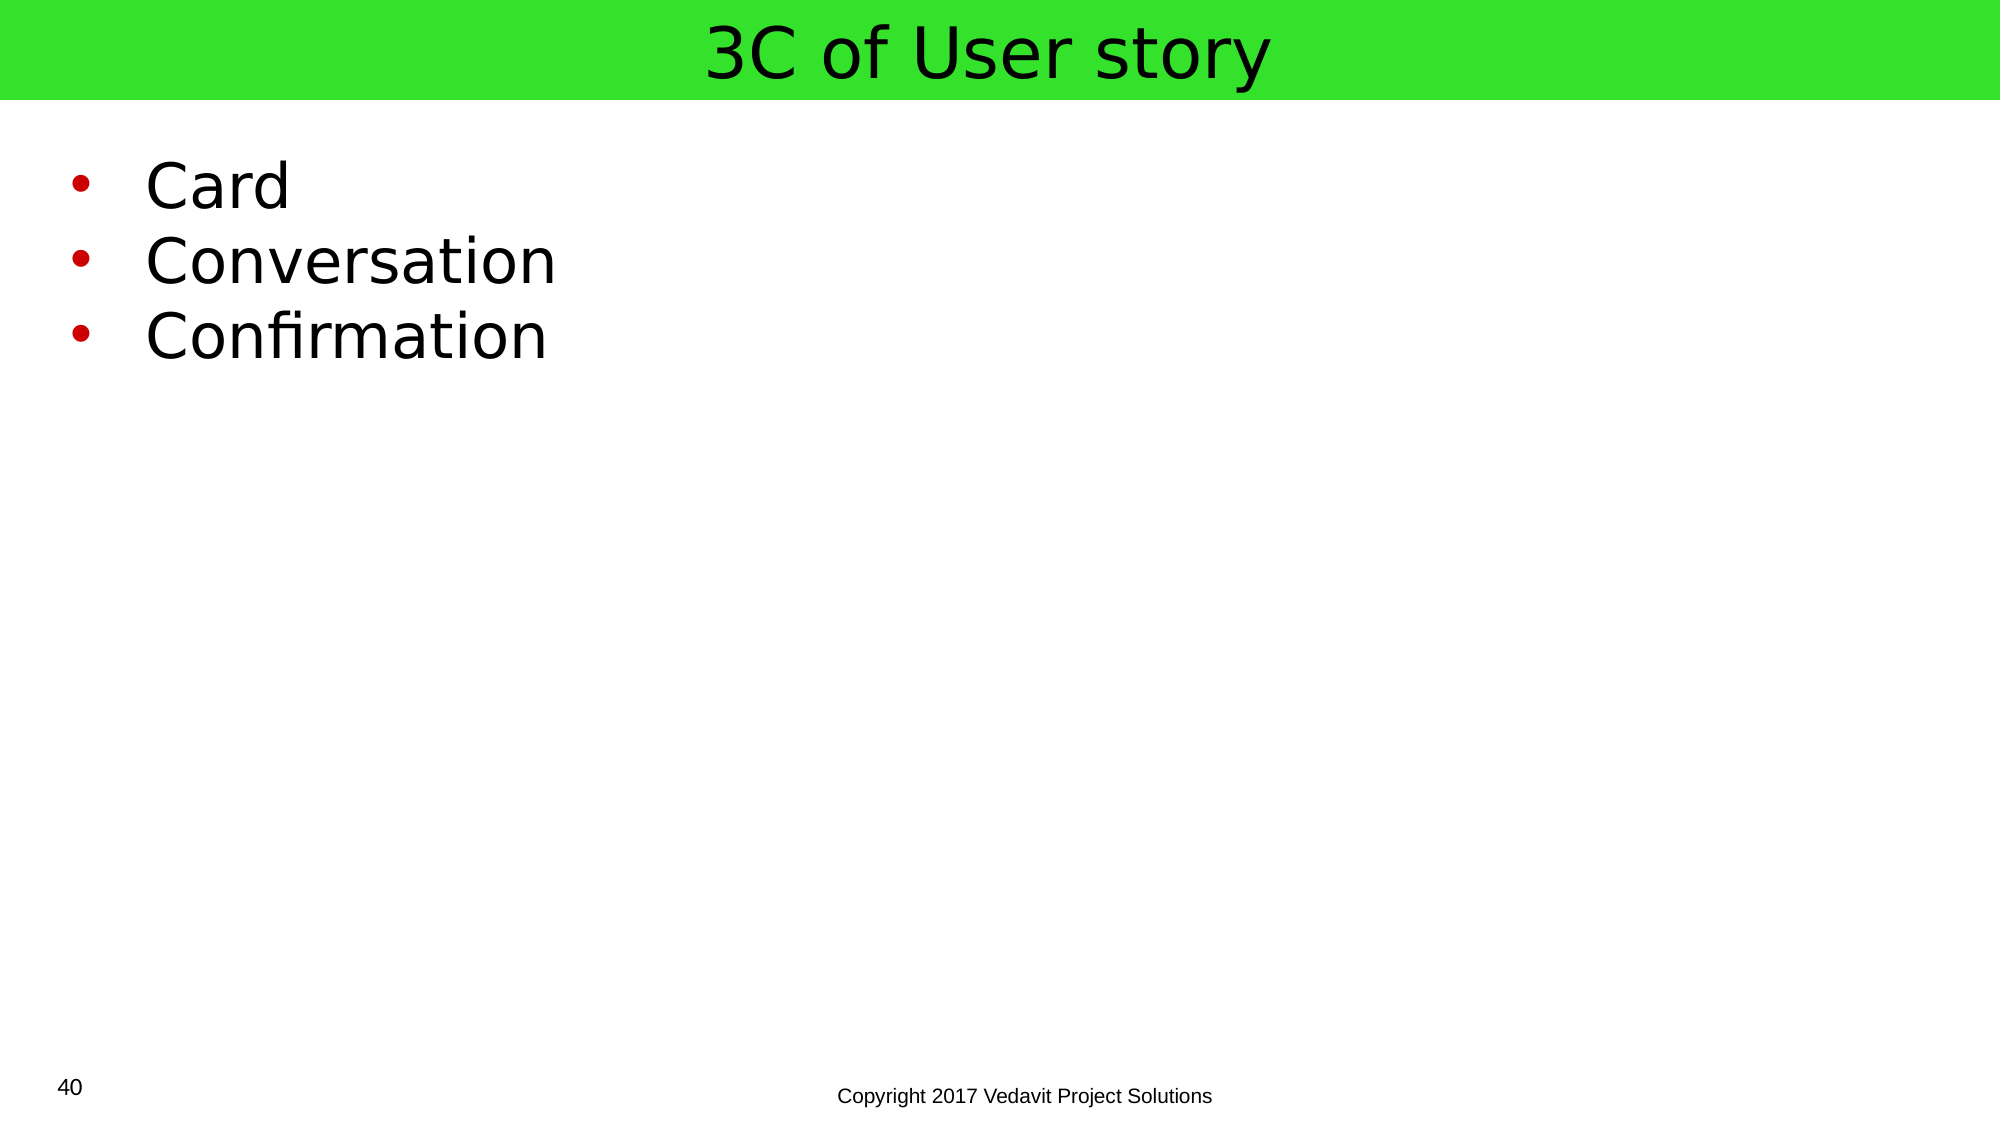

# 3C of User story
Card
Conversation
Confirmation
40